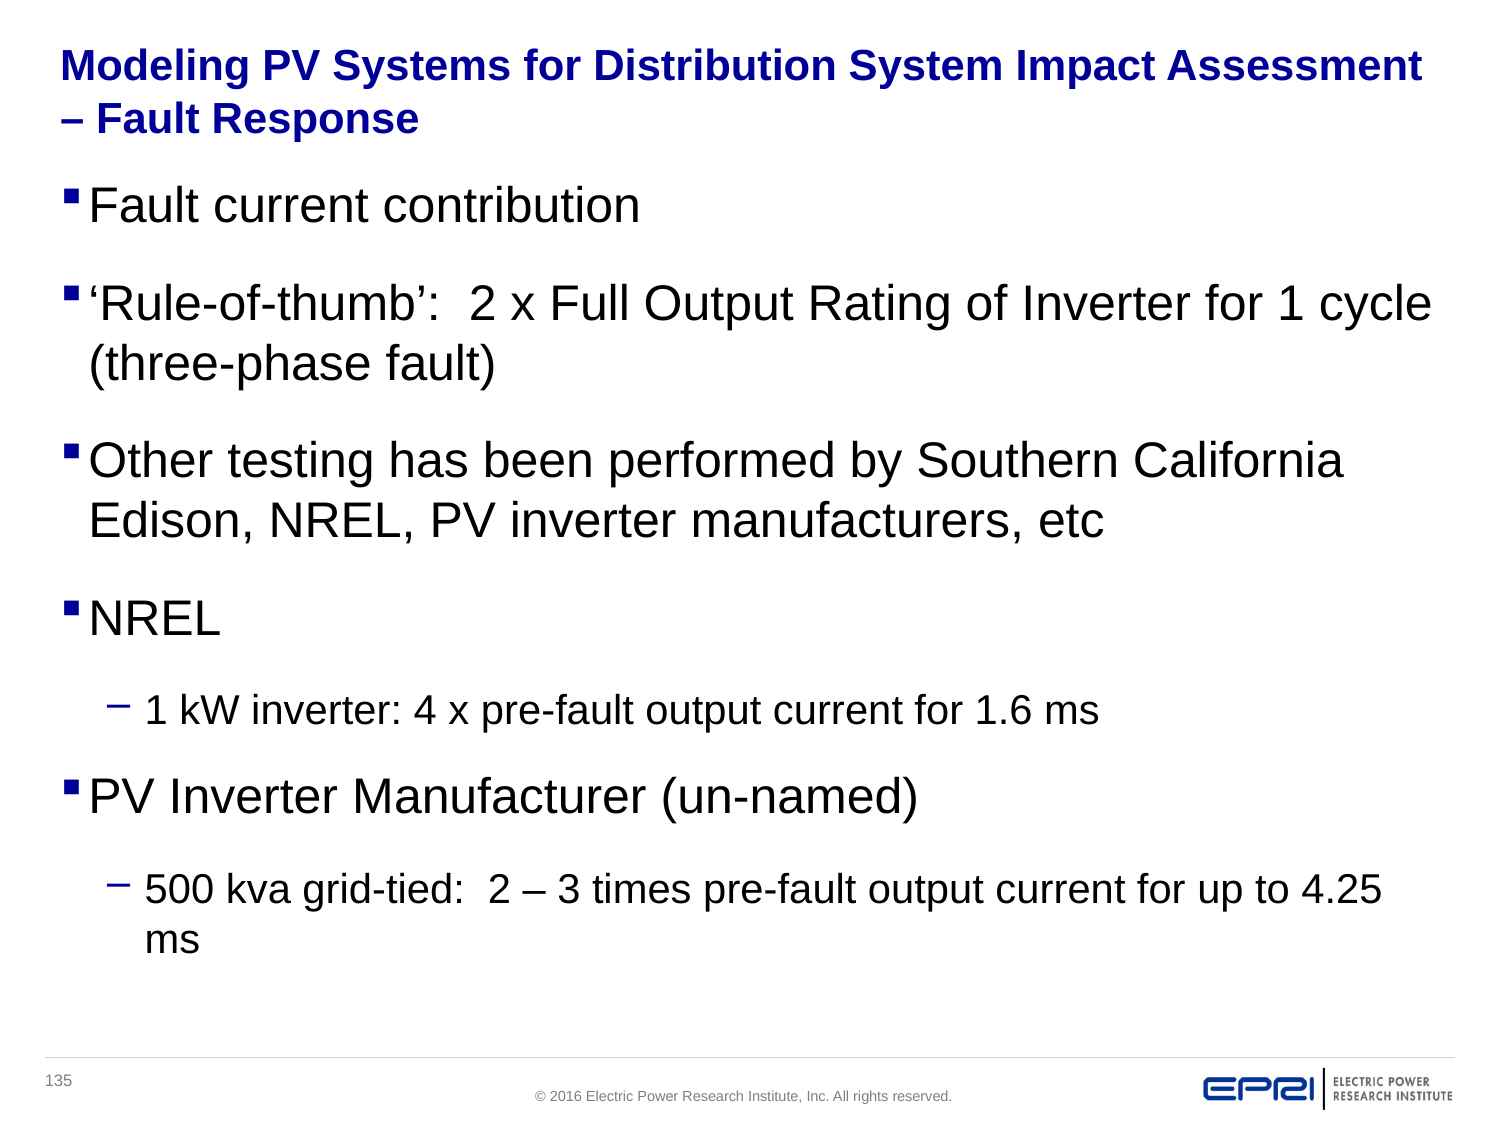

# Modeling PV Systems for Distribution System Impact Assessment – Fault Response
Fault current contribution
‘Rule-of-thumb’:  2 x Full Output Rating of Inverter for 1 cycle (three-phase fault)
Other testing has been performed by Southern California Edison, NREL, PV inverter manufacturers, etc
NREL
1 kW inverter: 4 x pre-fault output current for 1.6 ms
PV Inverter Manufacturer (un-named)
500 kva grid-tied:  2 – 3 times pre-fault output current for up to 4.25 ms